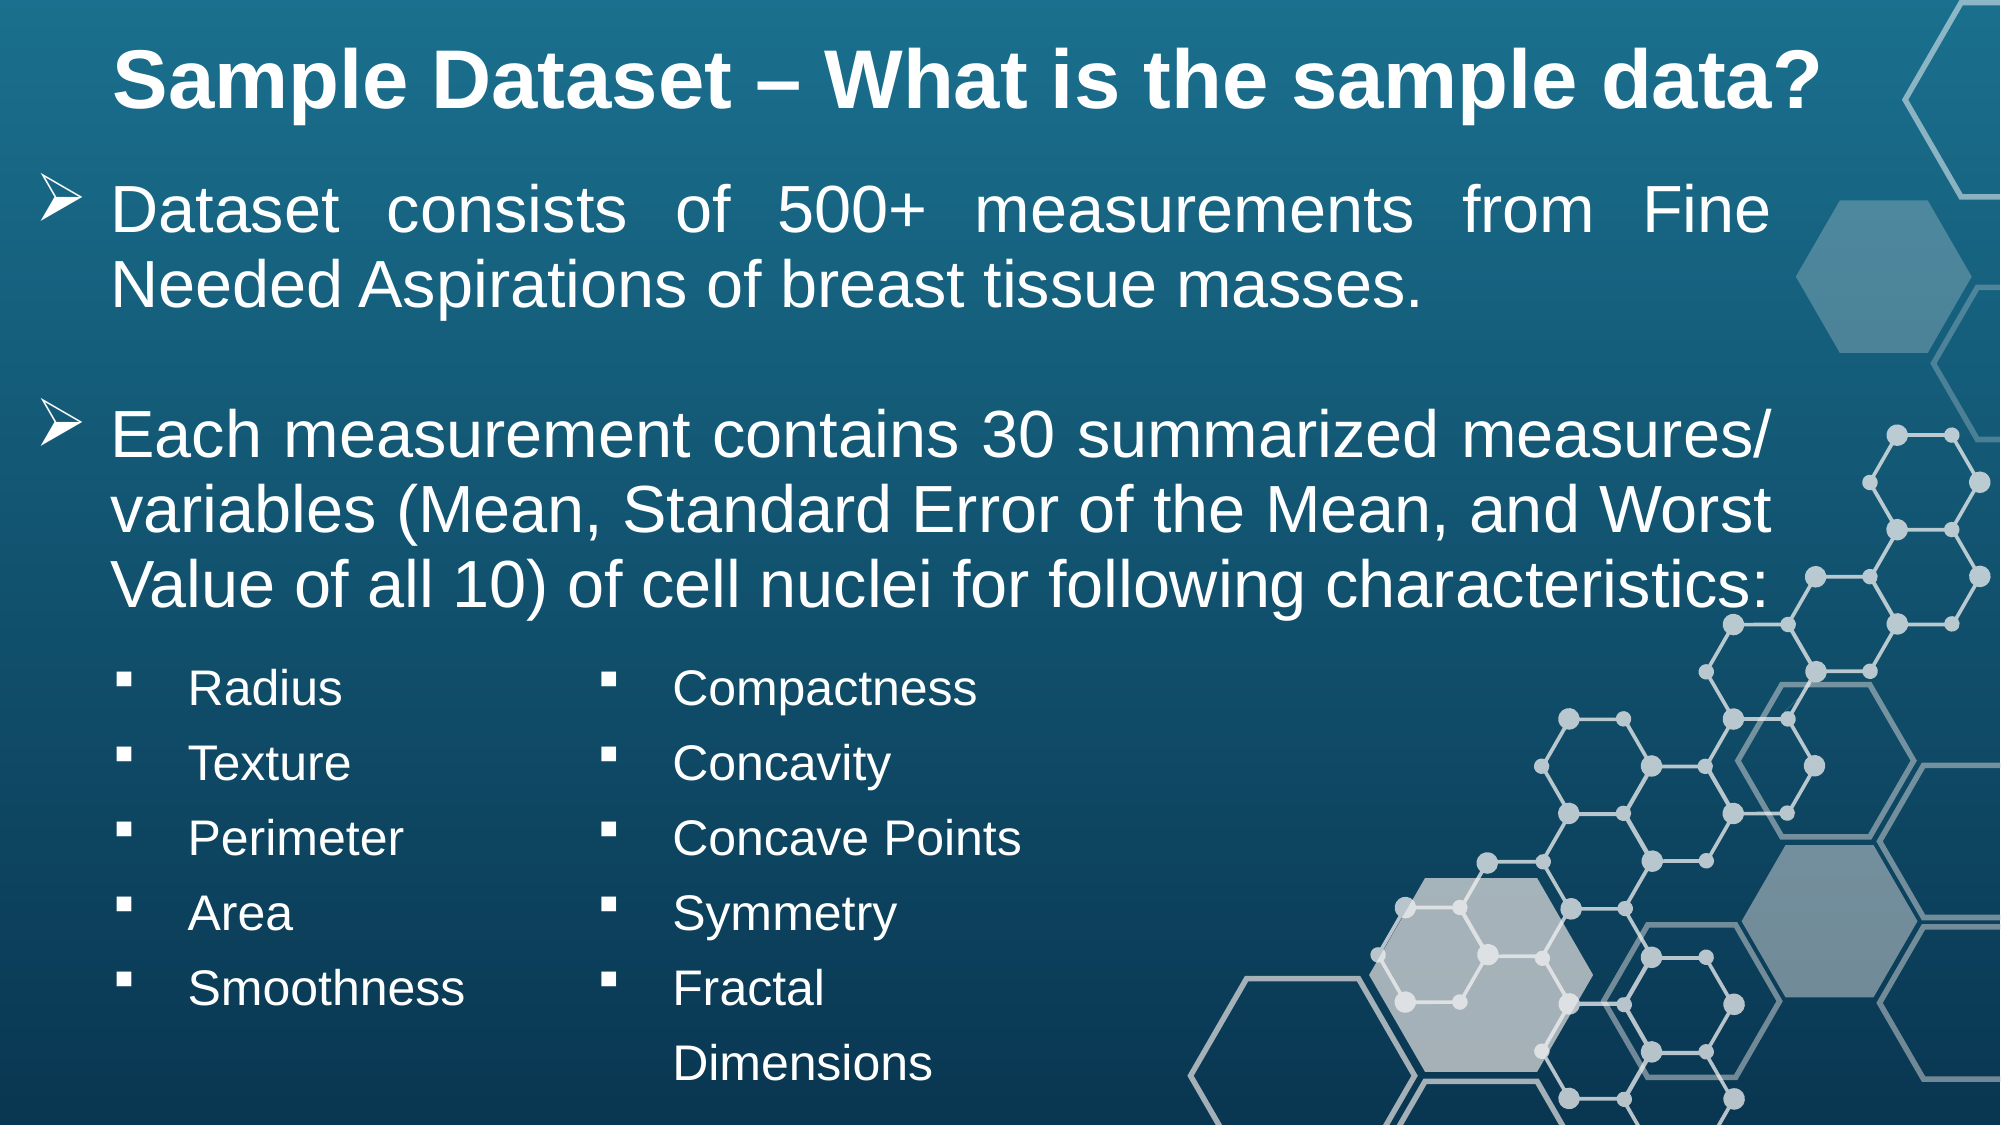

Sample Dataset – What is the sample data?
Dataset consists of 500+ measurements from Fine Needed Aspirations of breast tissue masses.

Each measurement contains 30 summarized measures/ variables (Mean, Standard Error of the Mean, and Worst Value of all 10) of cell nuclei for following characteristics:
Radius
Texture
Perimeter
Area
Smoothness

Compactness
Concavity
Concave Points
Symmetry
Fractal Dimensions